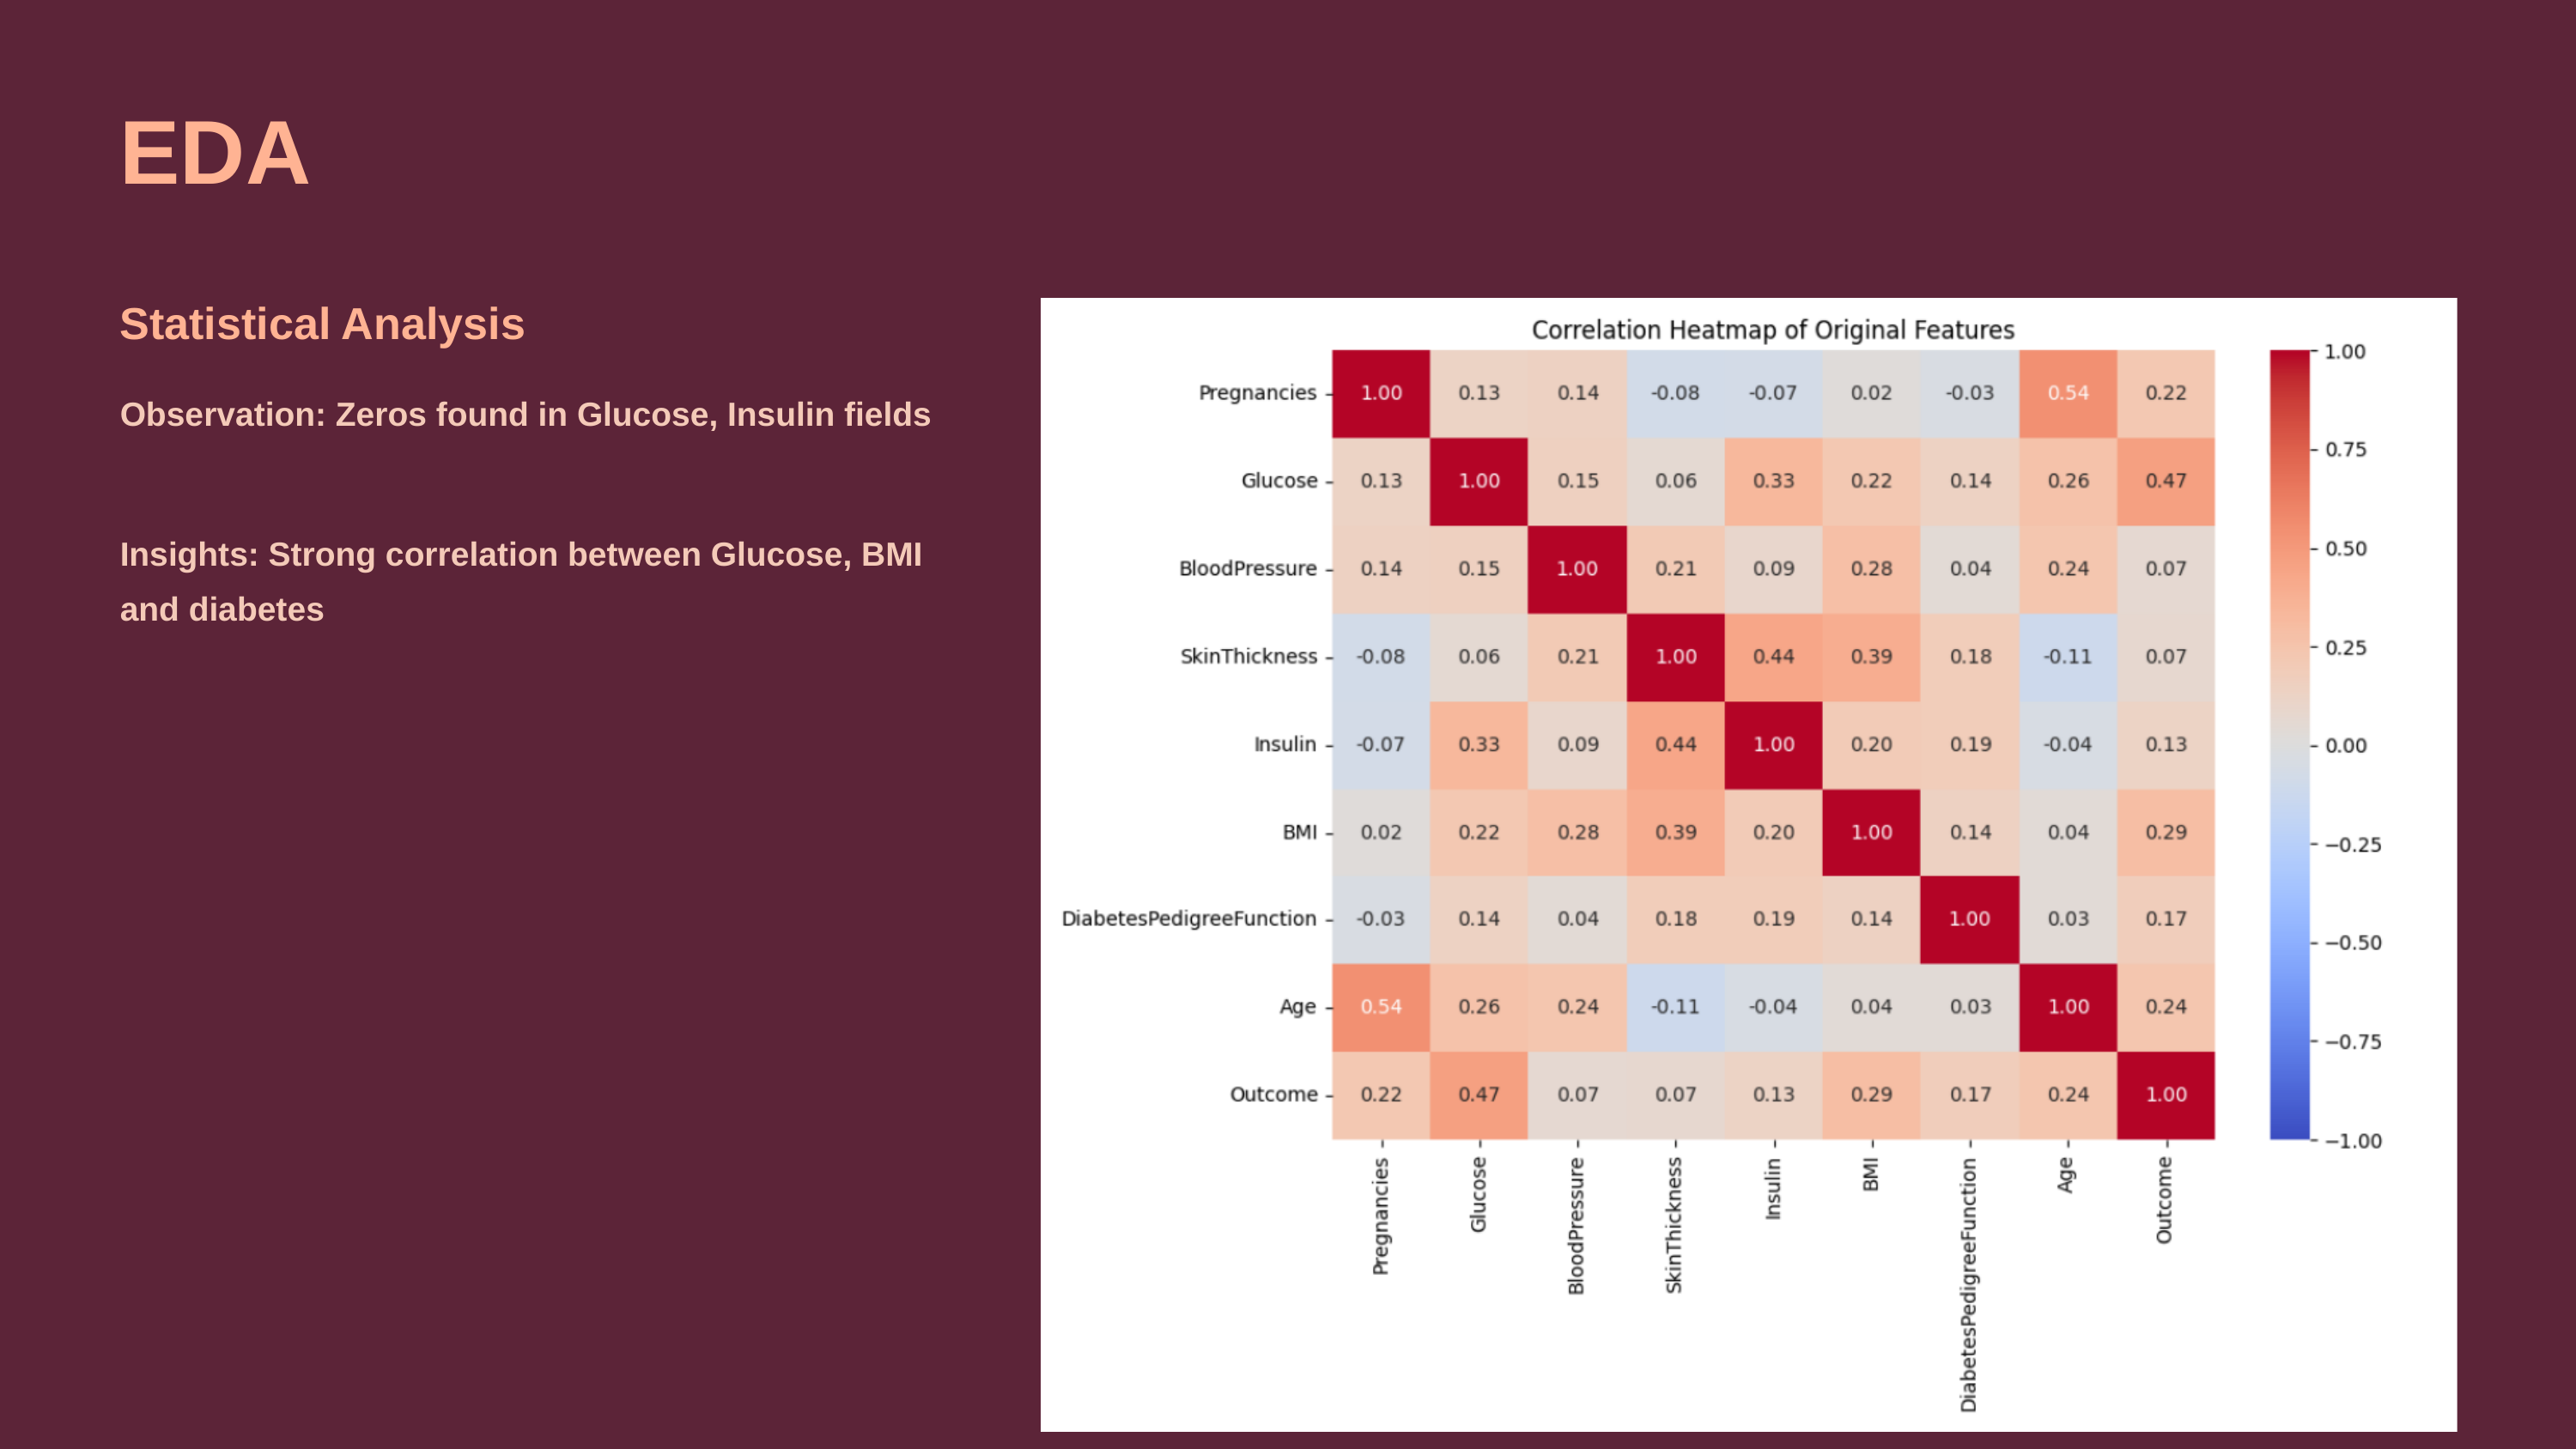

EDA

Statistical Analysis

Observation: Zeros found in Glucose, Insulin fields

Insights: Strong correlation between Glucose, BMI and diabetes